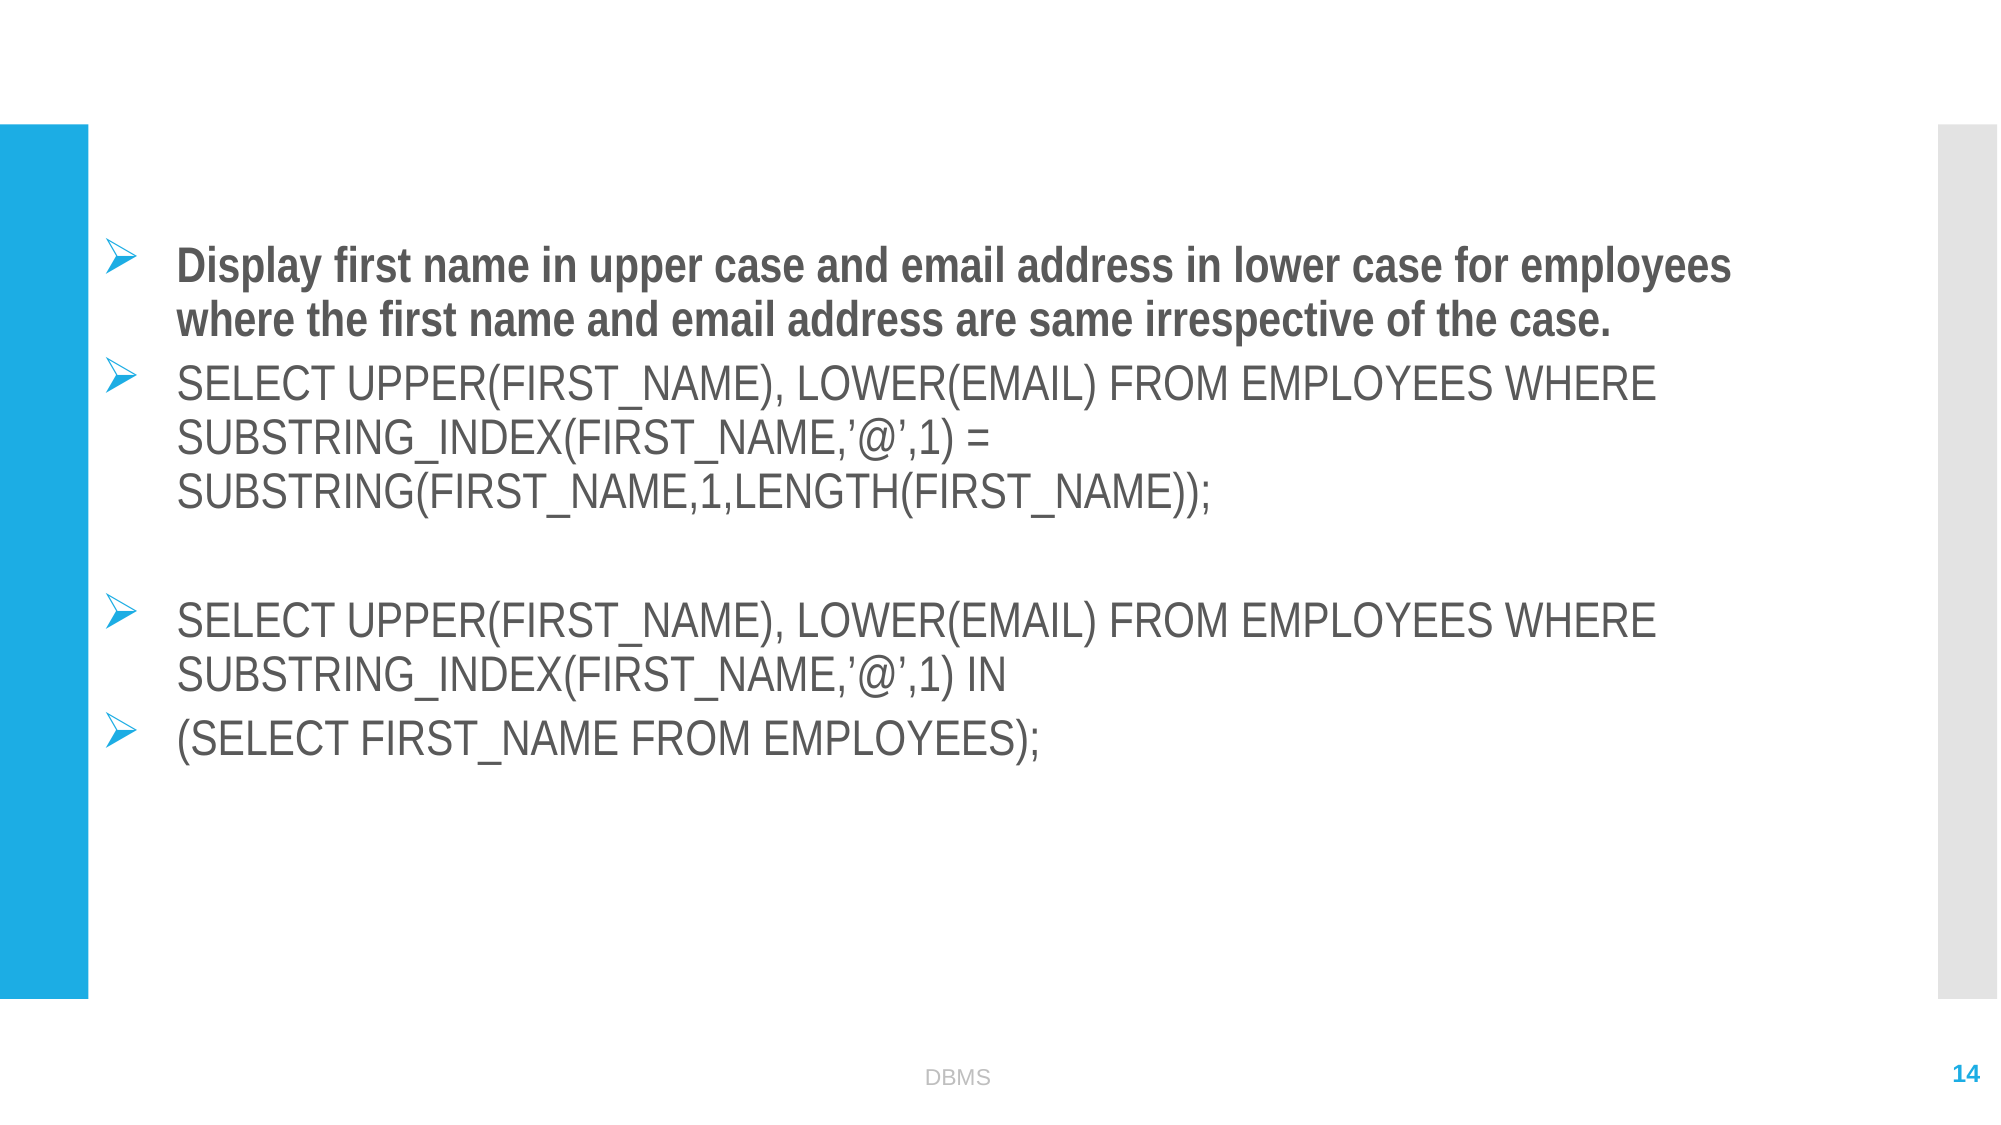

#
Display first name in upper case and email address in lower case for employees where the first name and email address are same irrespective of the case.
SELECT UPPER(FIRST_NAME), LOWER(EMAIL) FROM EMPLOYEES WHERE SUBSTRING_INDEX(FIRST_NAME,’@’,1) = SUBSTRING(FIRST_NAME,1,LENGTH(FIRST_NAME));

SELECT UPPER(FIRST_NAME), LOWER(EMAIL) FROM EMPLOYEES WHERE SUBSTRING_INDEX(FIRST_NAME,’@’,1) IN
(SELECT FIRST_NAME FROM EMPLOYEES);
14
DBMS